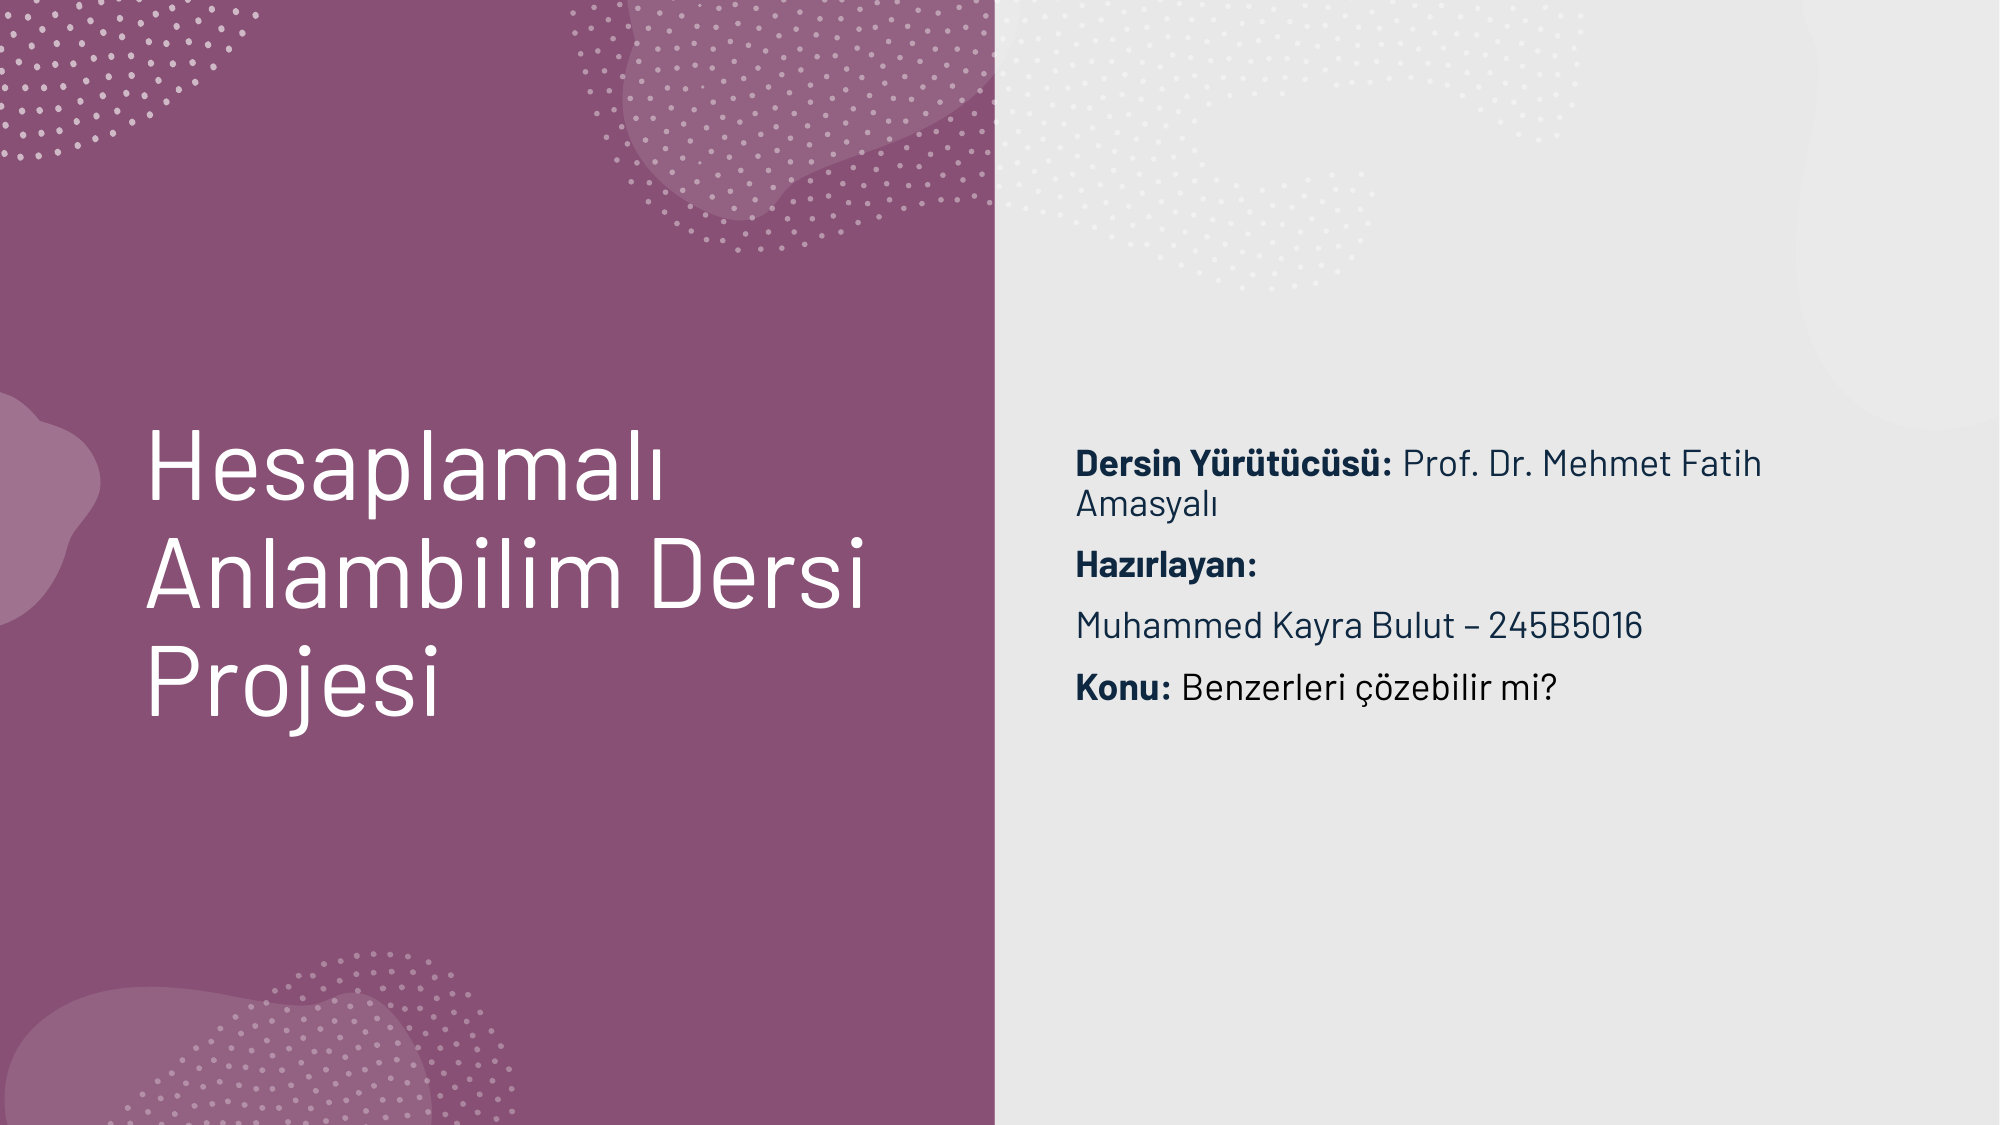

Dersin Yürütücüsü: Prof. Dr. Mehmet Fatih Amasyalı
Hazırlayan:
Muhammed Kayra Bulut – 245B5016
Konu: Benzerleri çözebilir mi?
# Hesaplamalı Anlambilim Dersi Projesi